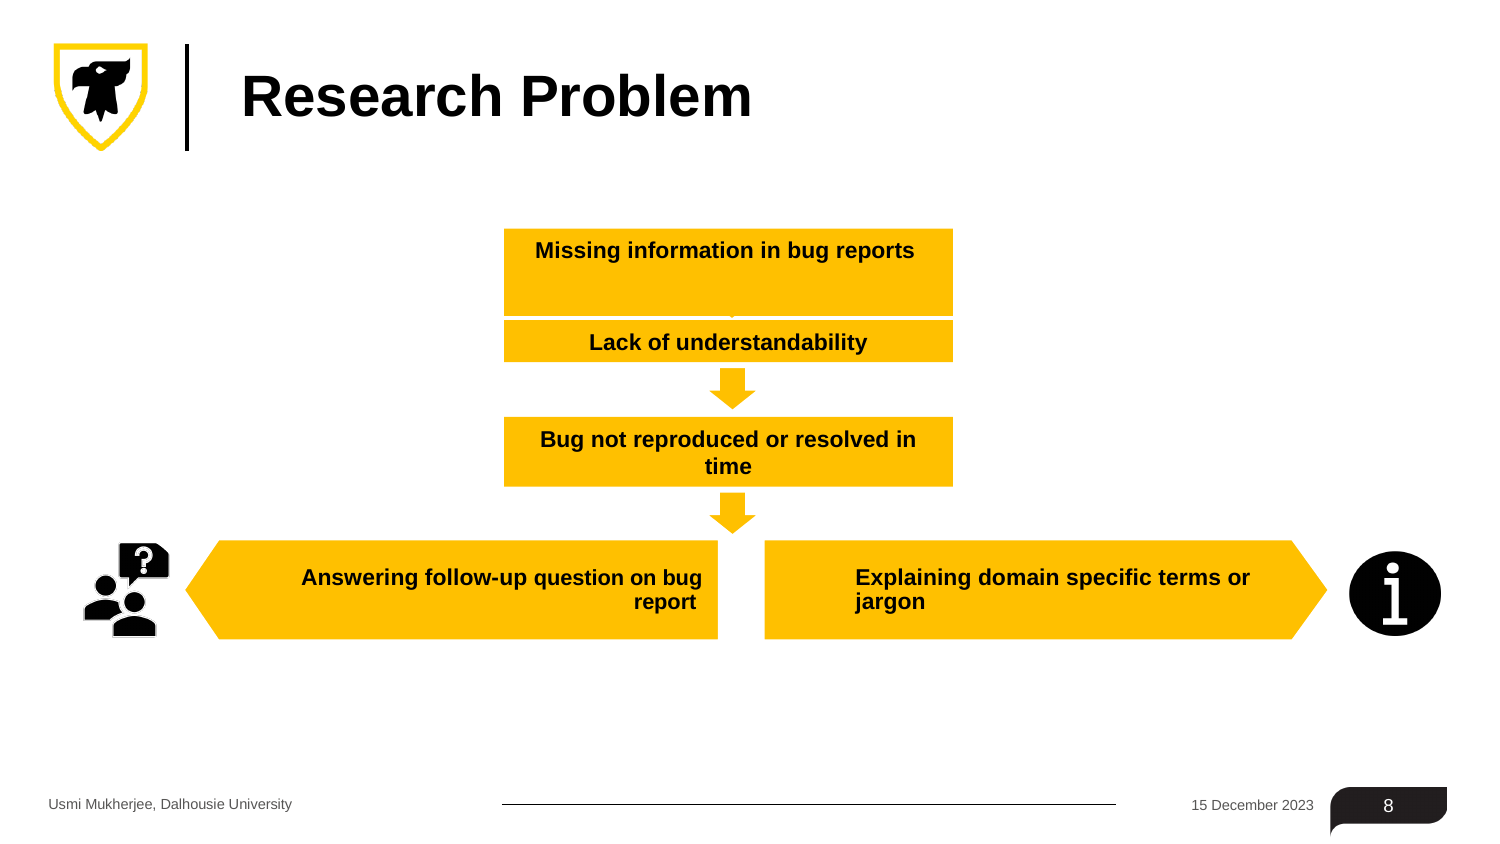

# Research Problem
Missing information in bug reports

Lack of understandability

Bug not reproduced or resolved in time

Answering follow-up question on bug report
Explaining domain specific terms or jargon

Usmi Mukherjee, Dalhousie University
15 December 2023
8